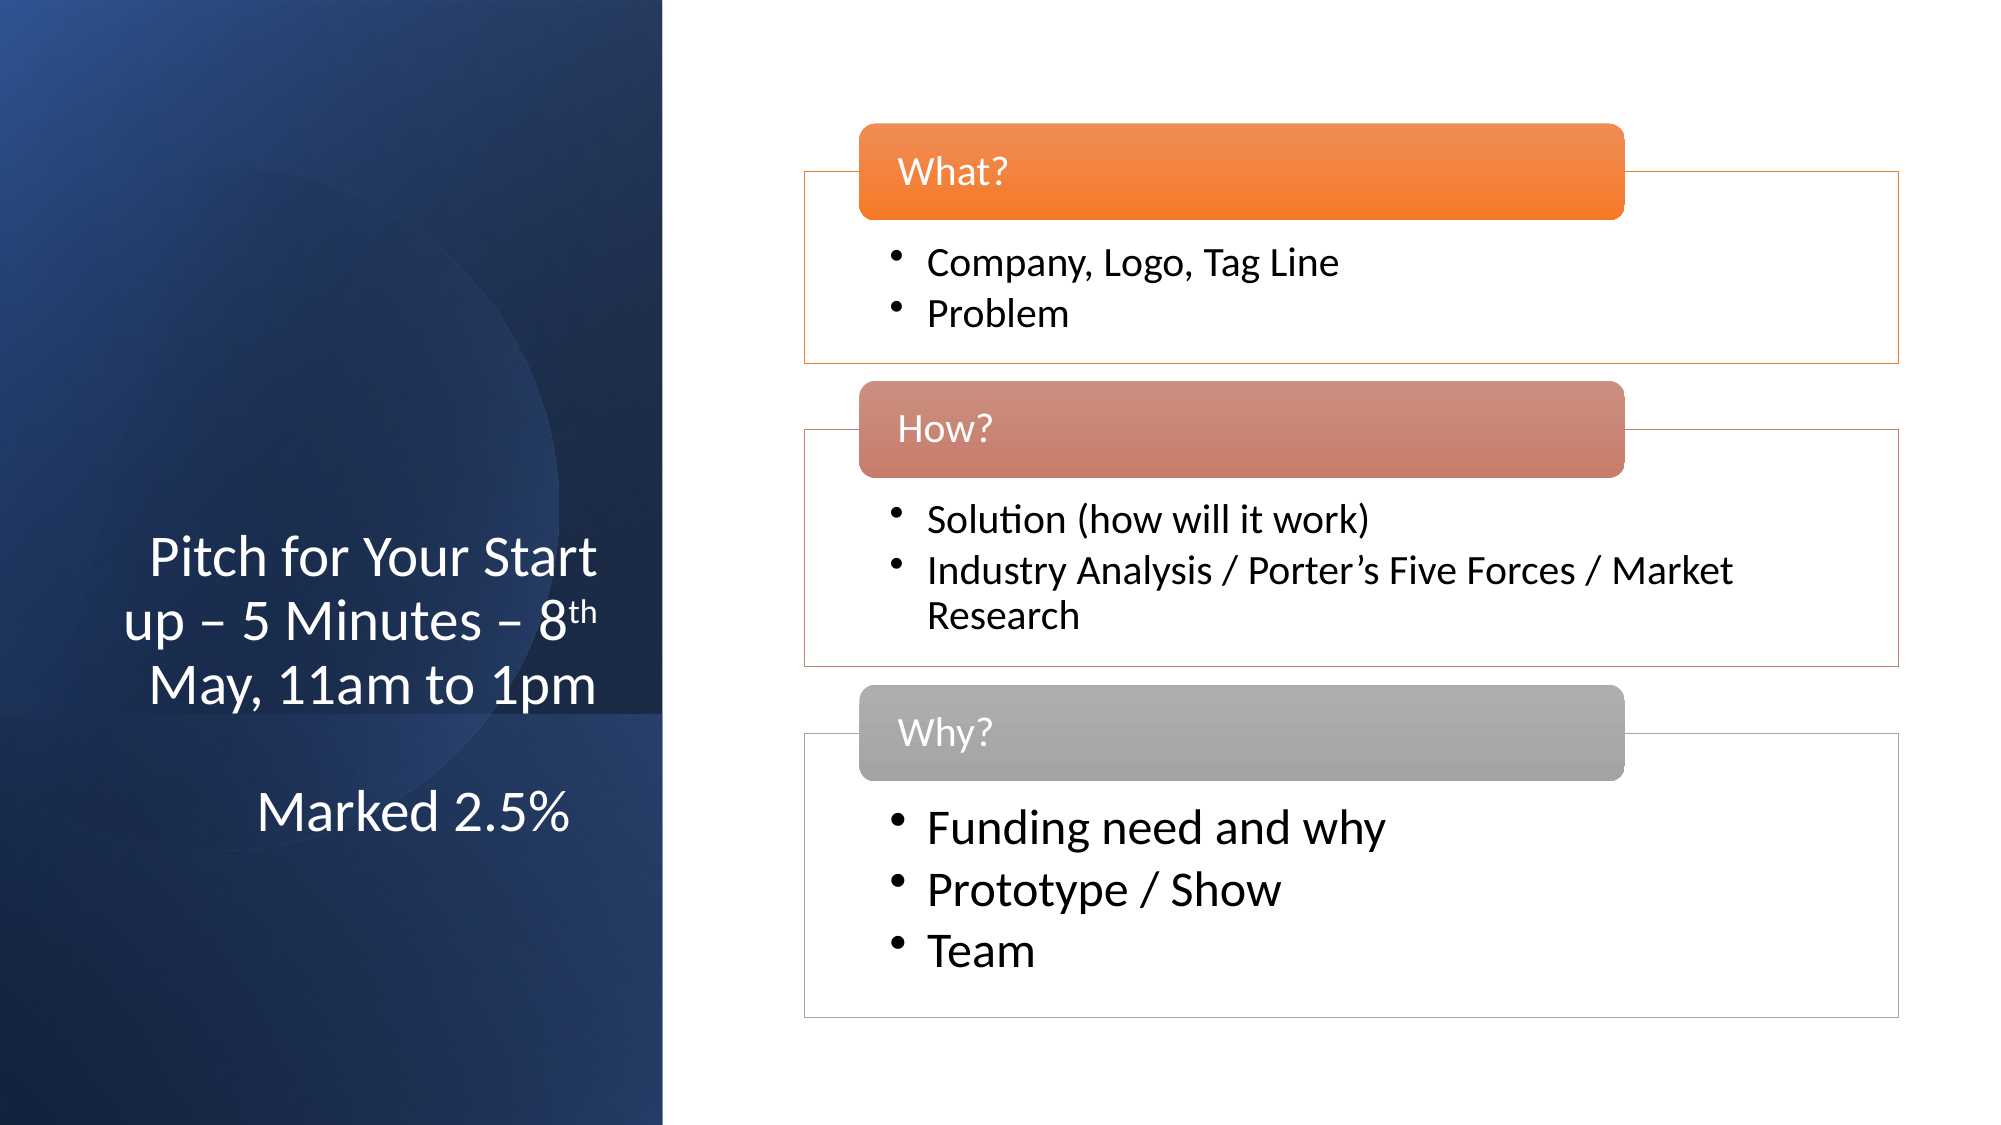

Company, Logo, Tag Line
Problem
What?
Solution (how will it work)
Industry Analysis / Porter’s Five Forces / Market Research
How?
Funding need and why
Prototype / Show
Team
Why?

# Pitch for Your Start up – 5 Minutes – 8th May, 11am to 1pm Marked 2.5%